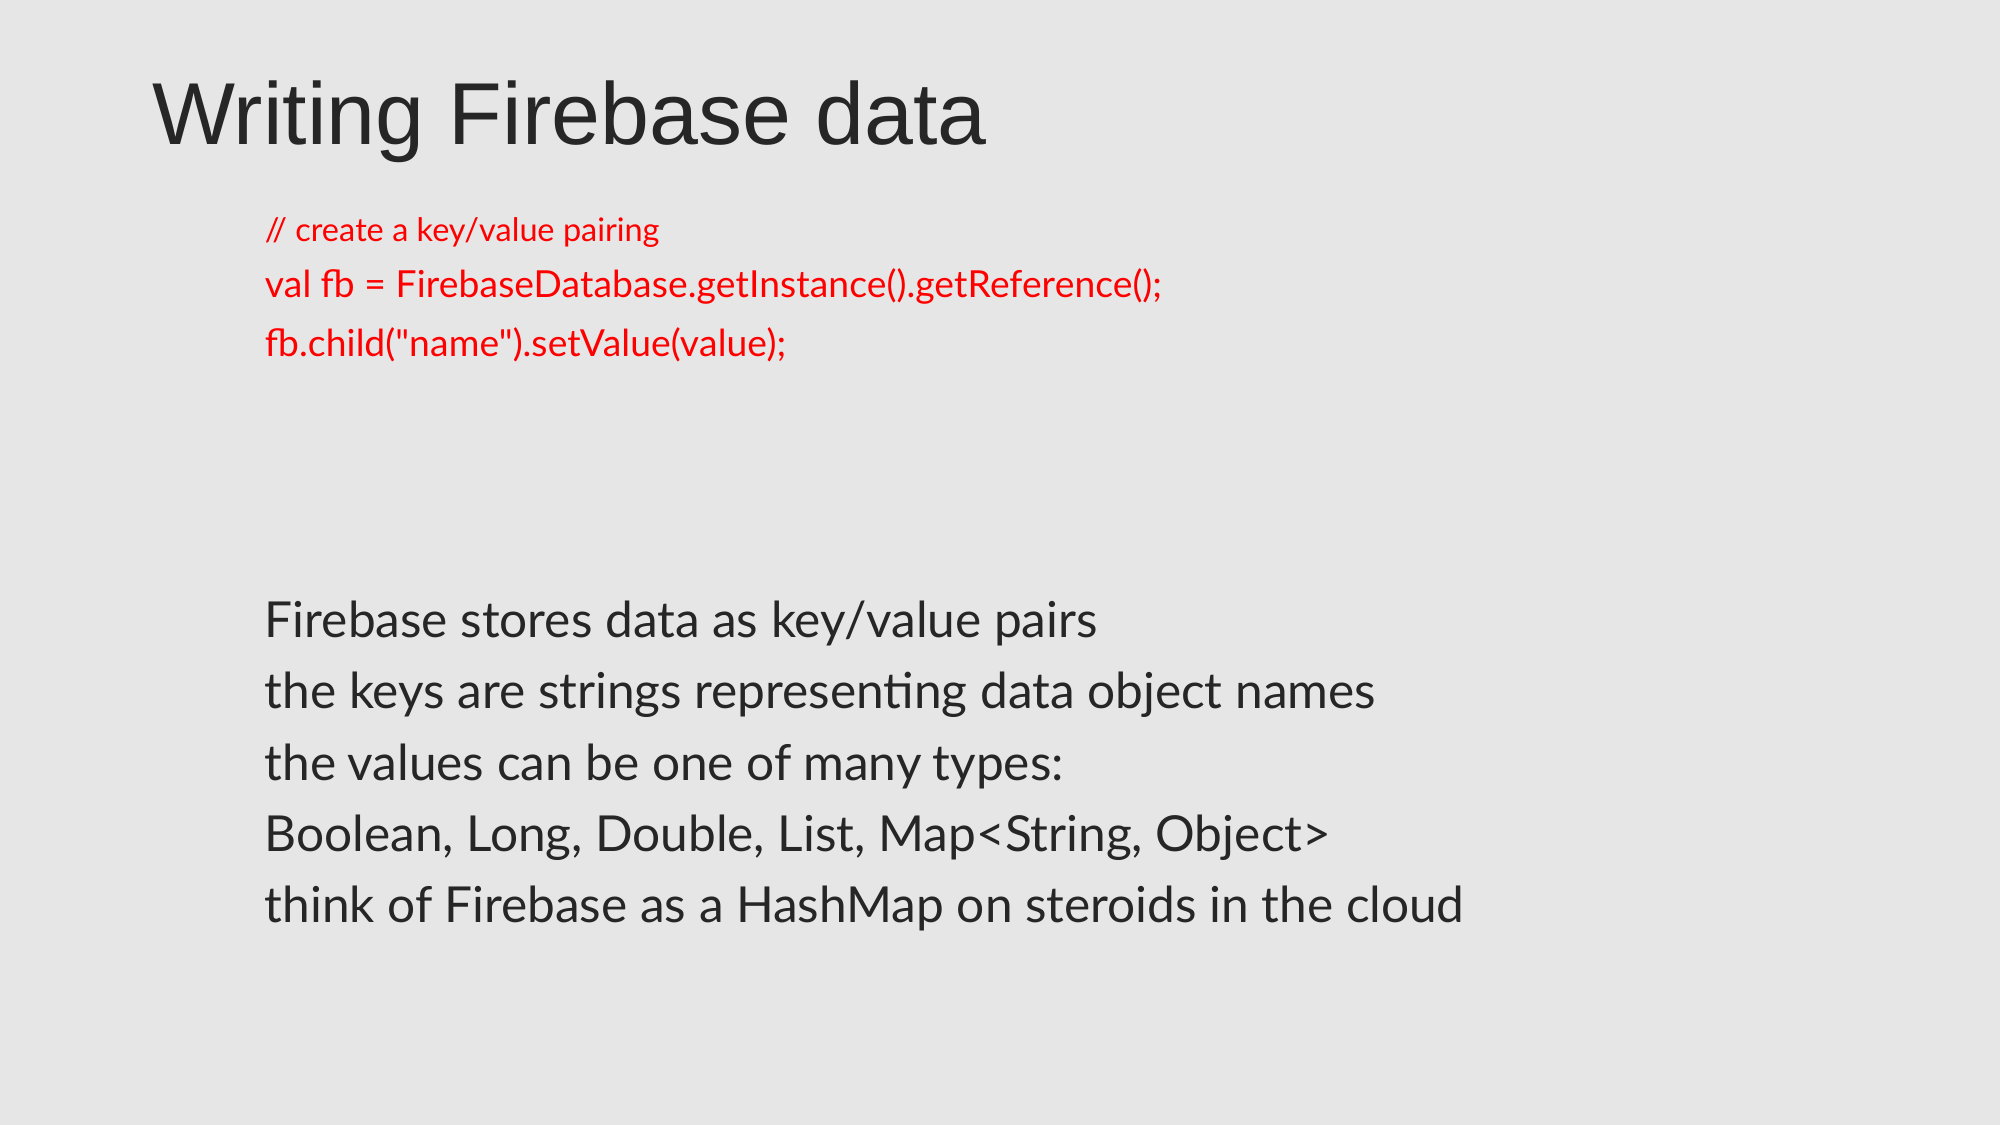

# Writing Firebase data
// create a key/value pairing
val fb = FirebaseDatabase.getInstance().getReference();
fb.child("name").setValue(value);

Firebase stores data as key/value pairs
the keys are strings representing data object names
the values can be one of many types:
Boolean, Long, Double, List, Map<String, Object>
think of Firebase as a HashMap on steroids in the cloud